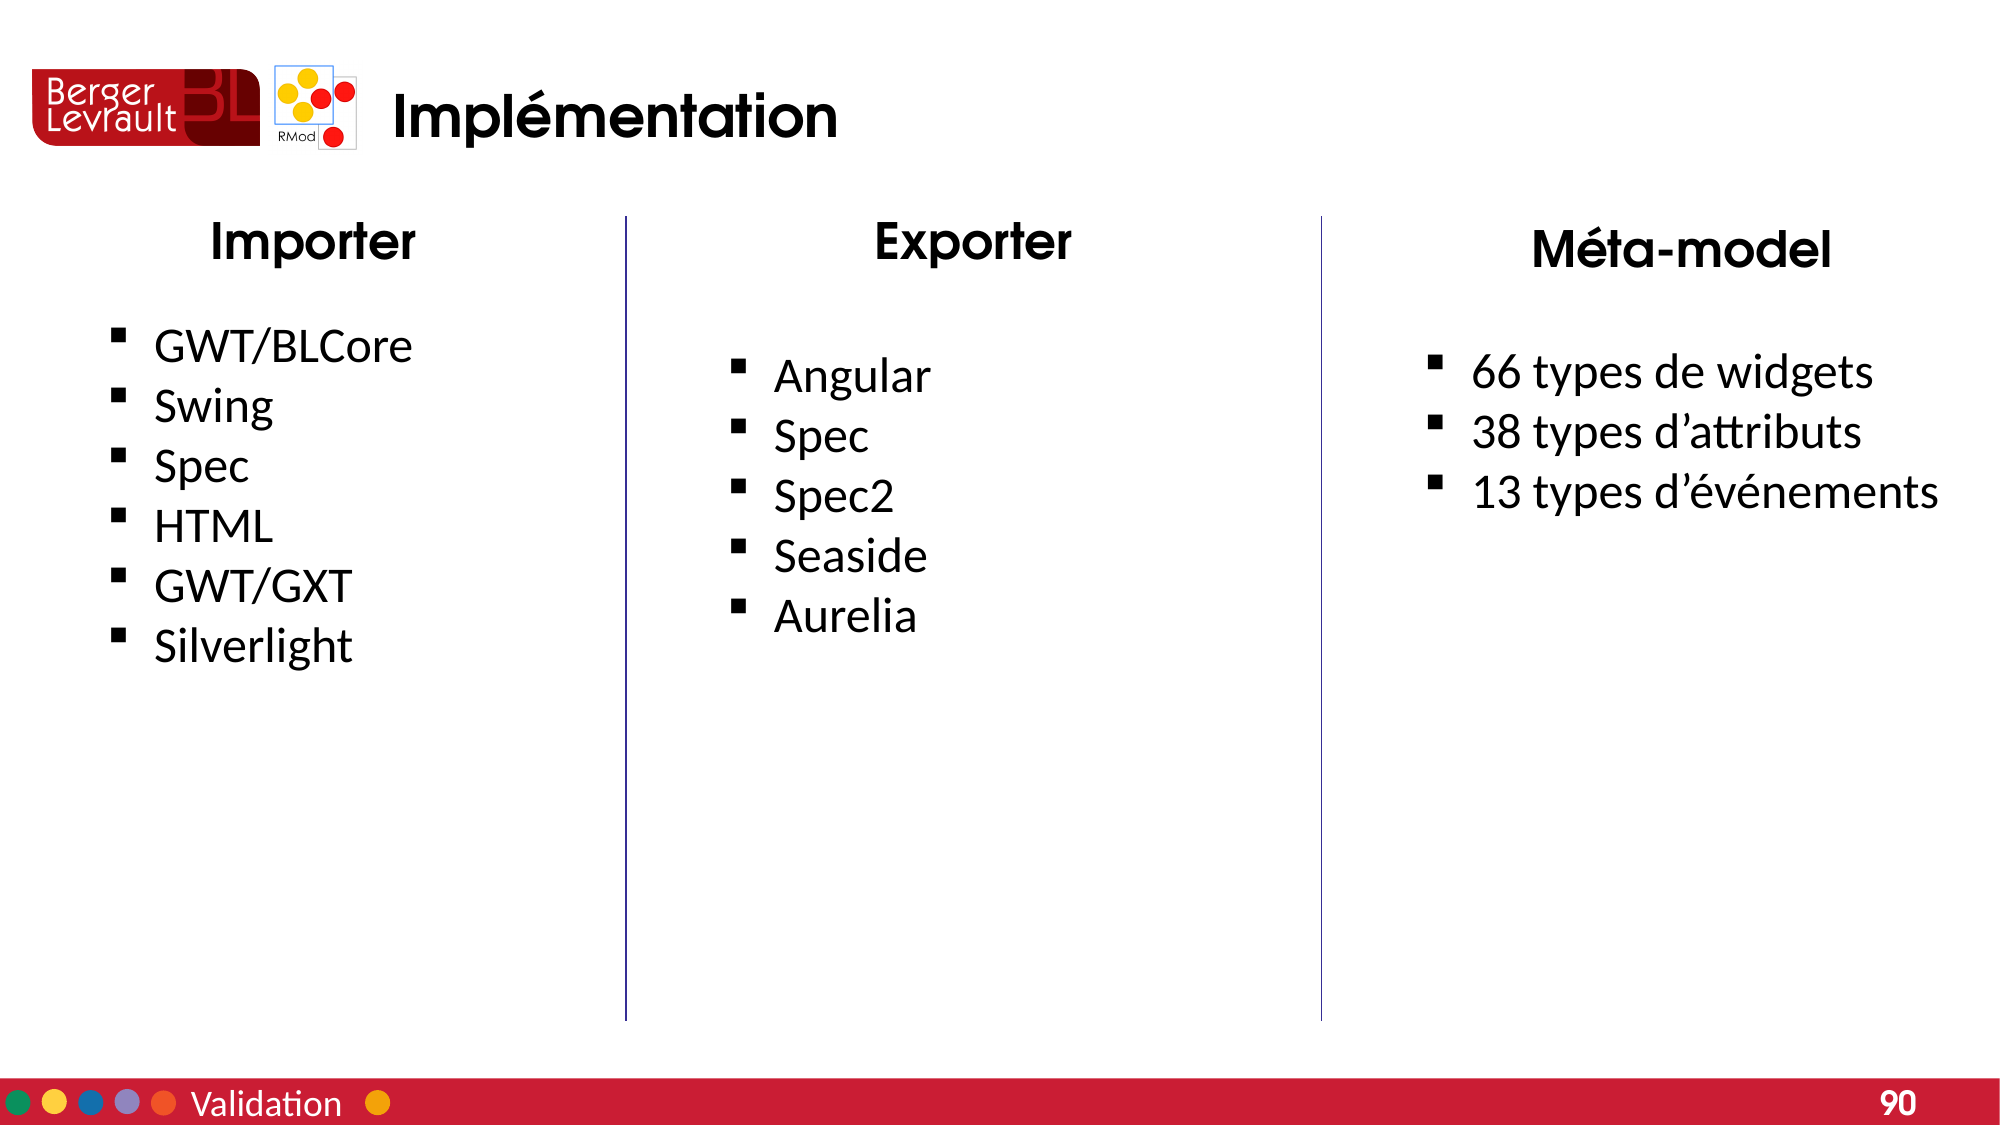

# Implémentation
Importer
Exporter
Méta-model
GWT/BLCore
Swing
Spec
HTML
GWT/GXT
Silverlight
66 types de widgets
38 types d’attributs
13 types d’événements
Angular
Spec
Spec2
Seaside
Aurelia
Validation
90